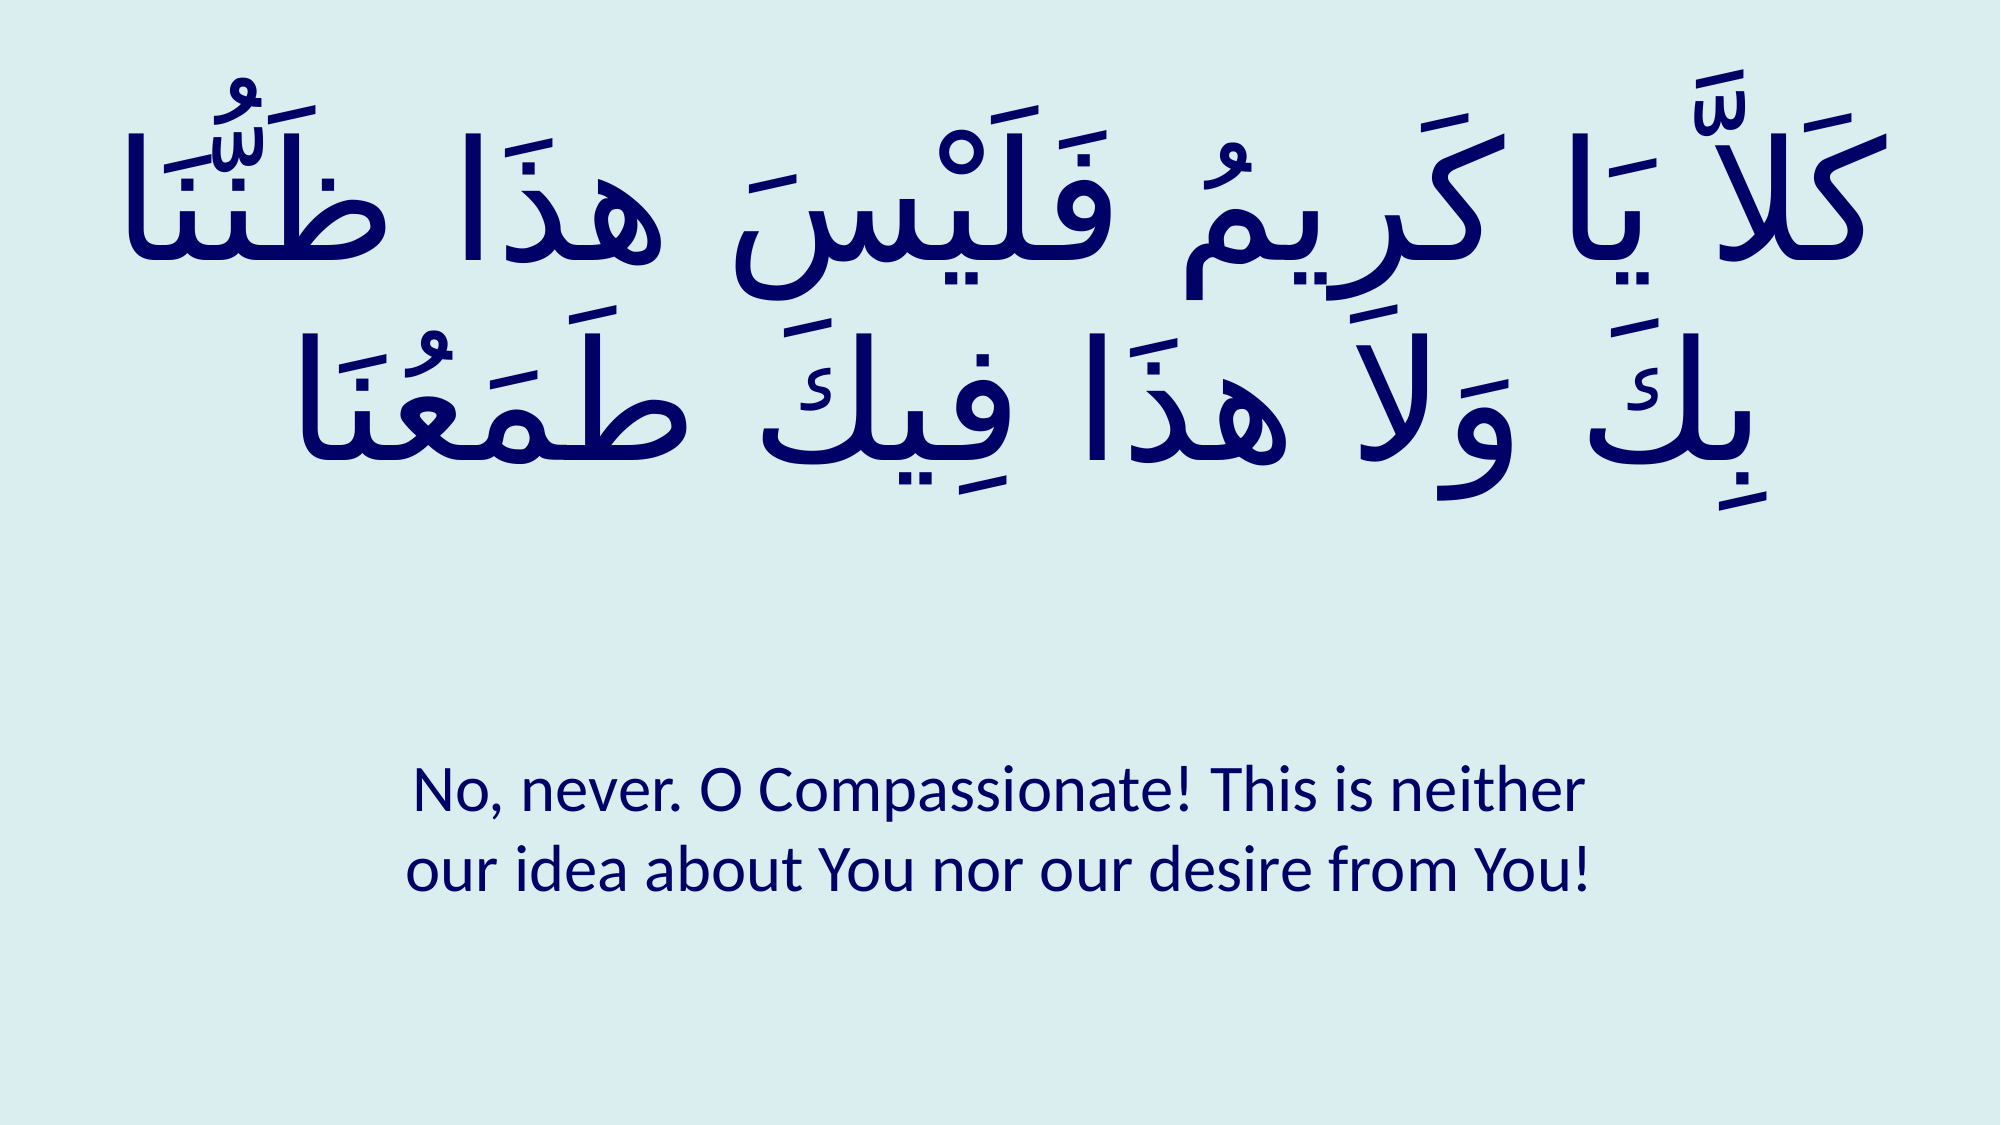

# كَلاَّ يَا كَرِيمُ فَلَيْسَ هذَا ظَنُّنَا بِكَ وَلا هذَا فِيكَ طَمَعُنَا
No, never. O Compassionate! This is neither our idea about You nor our desire from You!